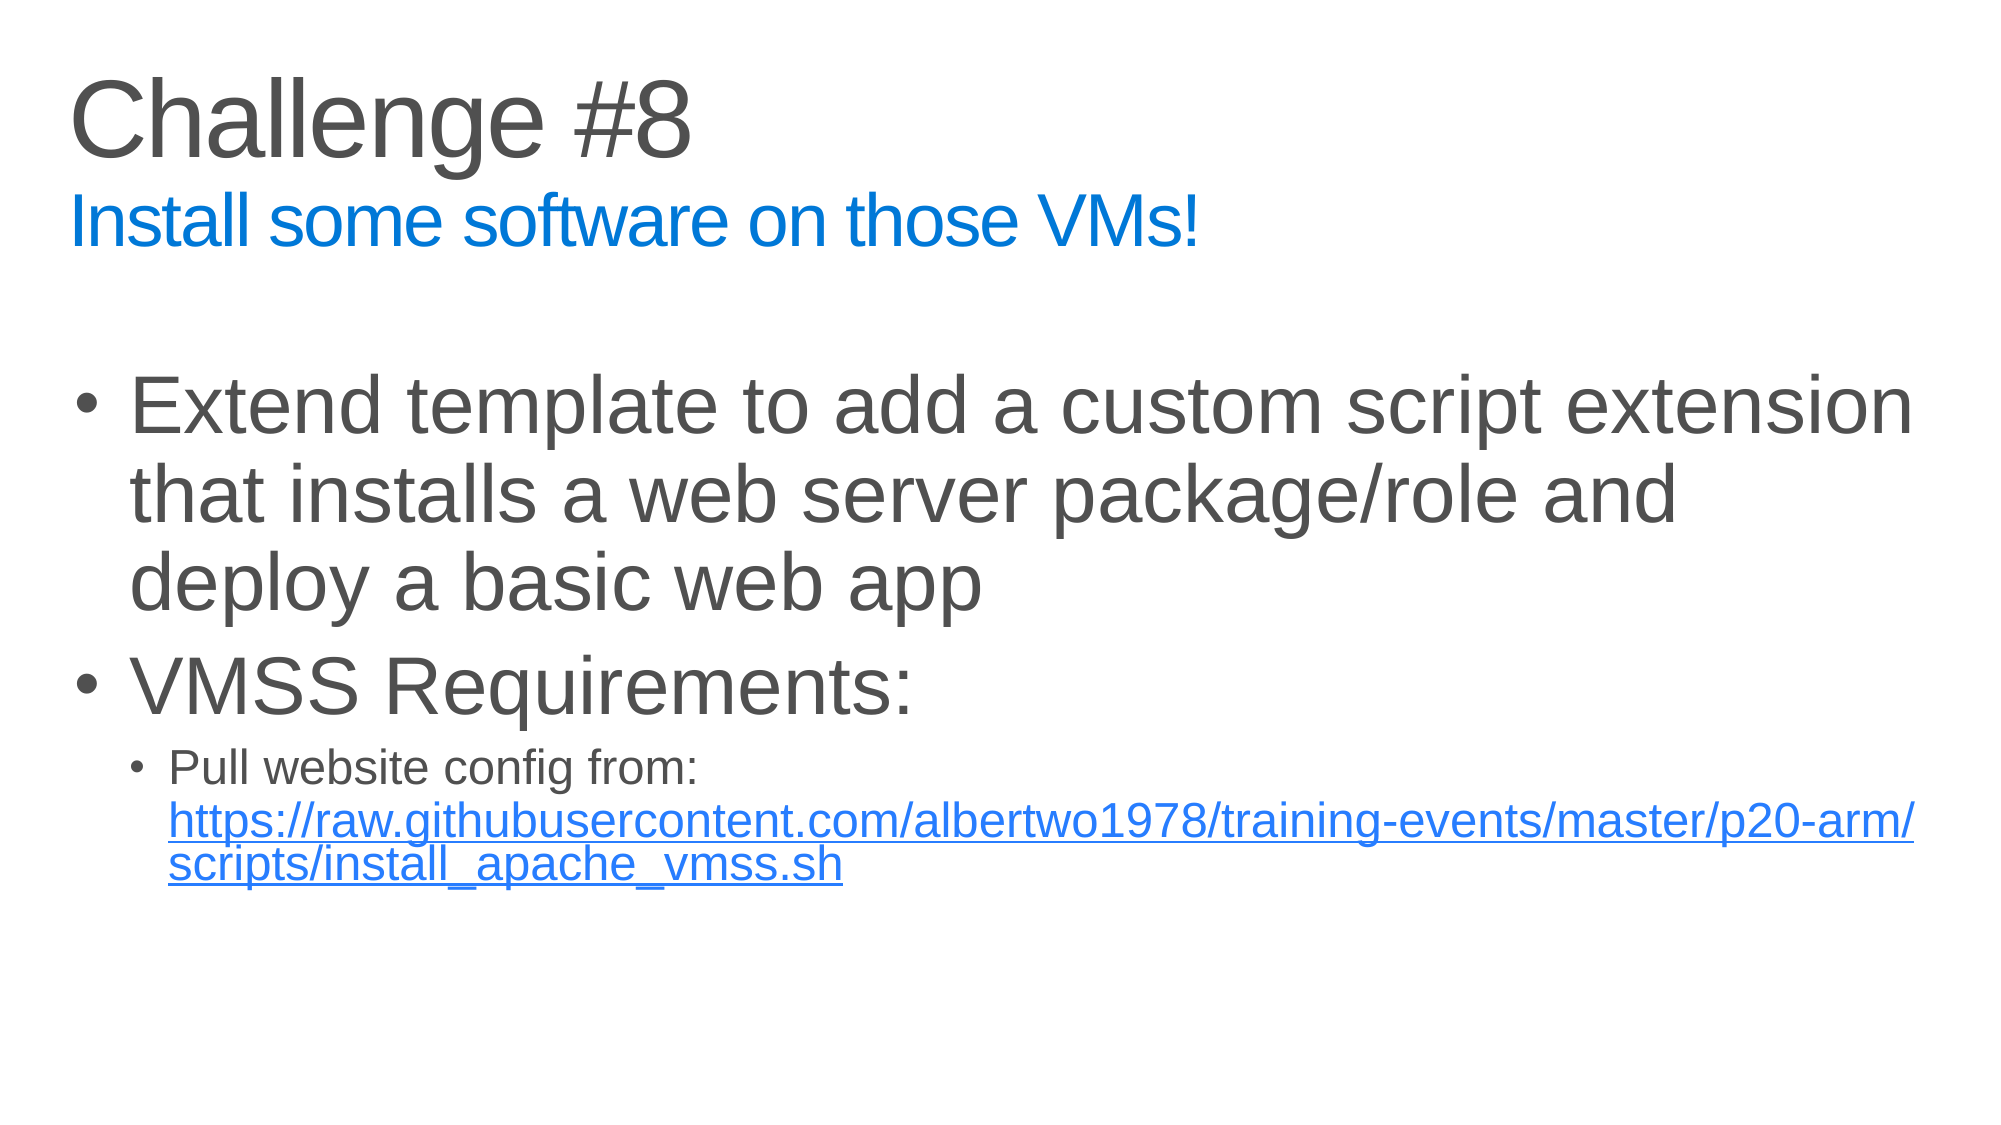

# Challenge #8 Install some software on those VMs!
Extend template to add a custom script extension that installs a web server package/role and deploy a basic web app
VMSS Requirements:
Pull website config from: https://raw.githubusercontent.com/albertwo1978/training-events/master/p20-arm/scripts/install_apache_vmss.sh